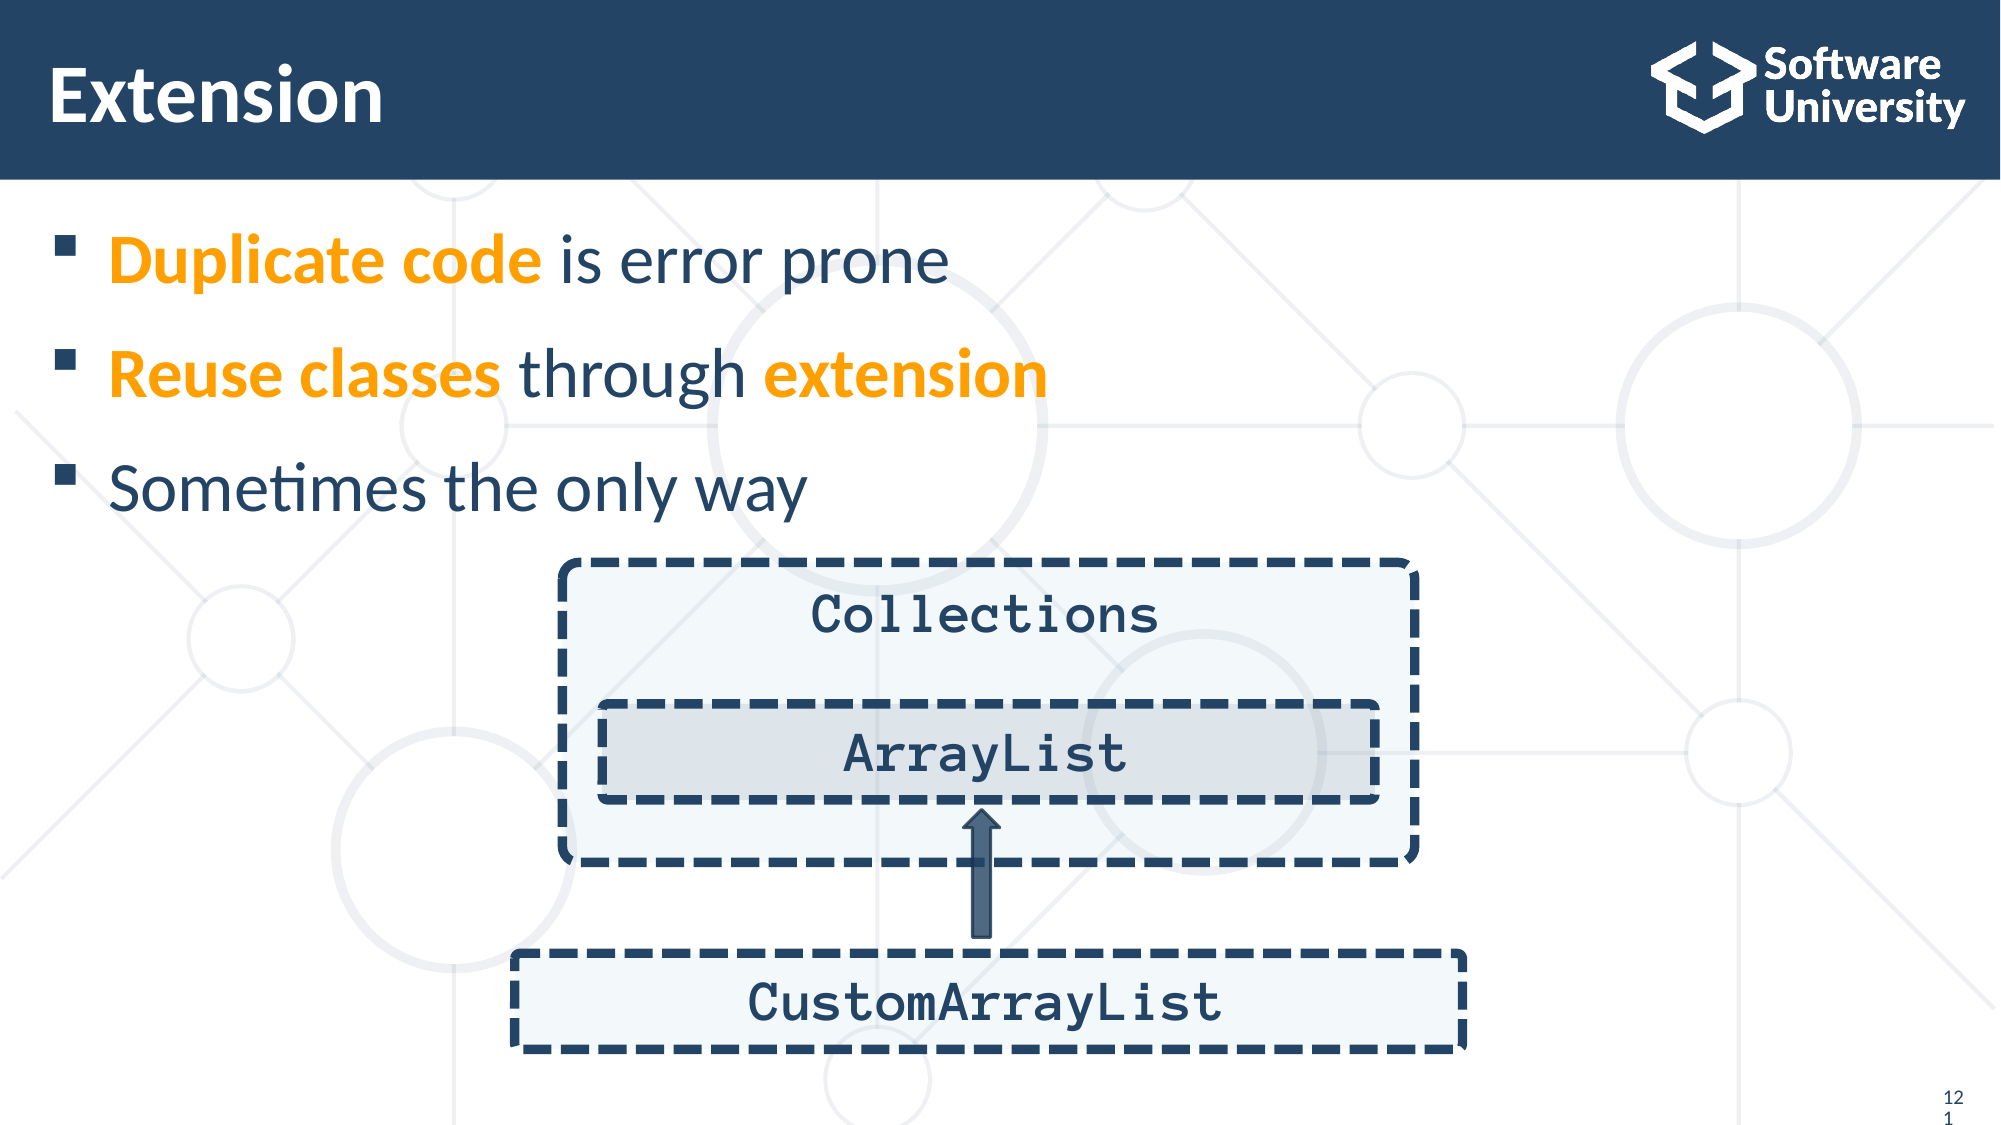

# Extension
Duplicate code is error prone
Reuse classes through extension
Sometimes the only way
Collections
ArrayList

CustomArrayList
121